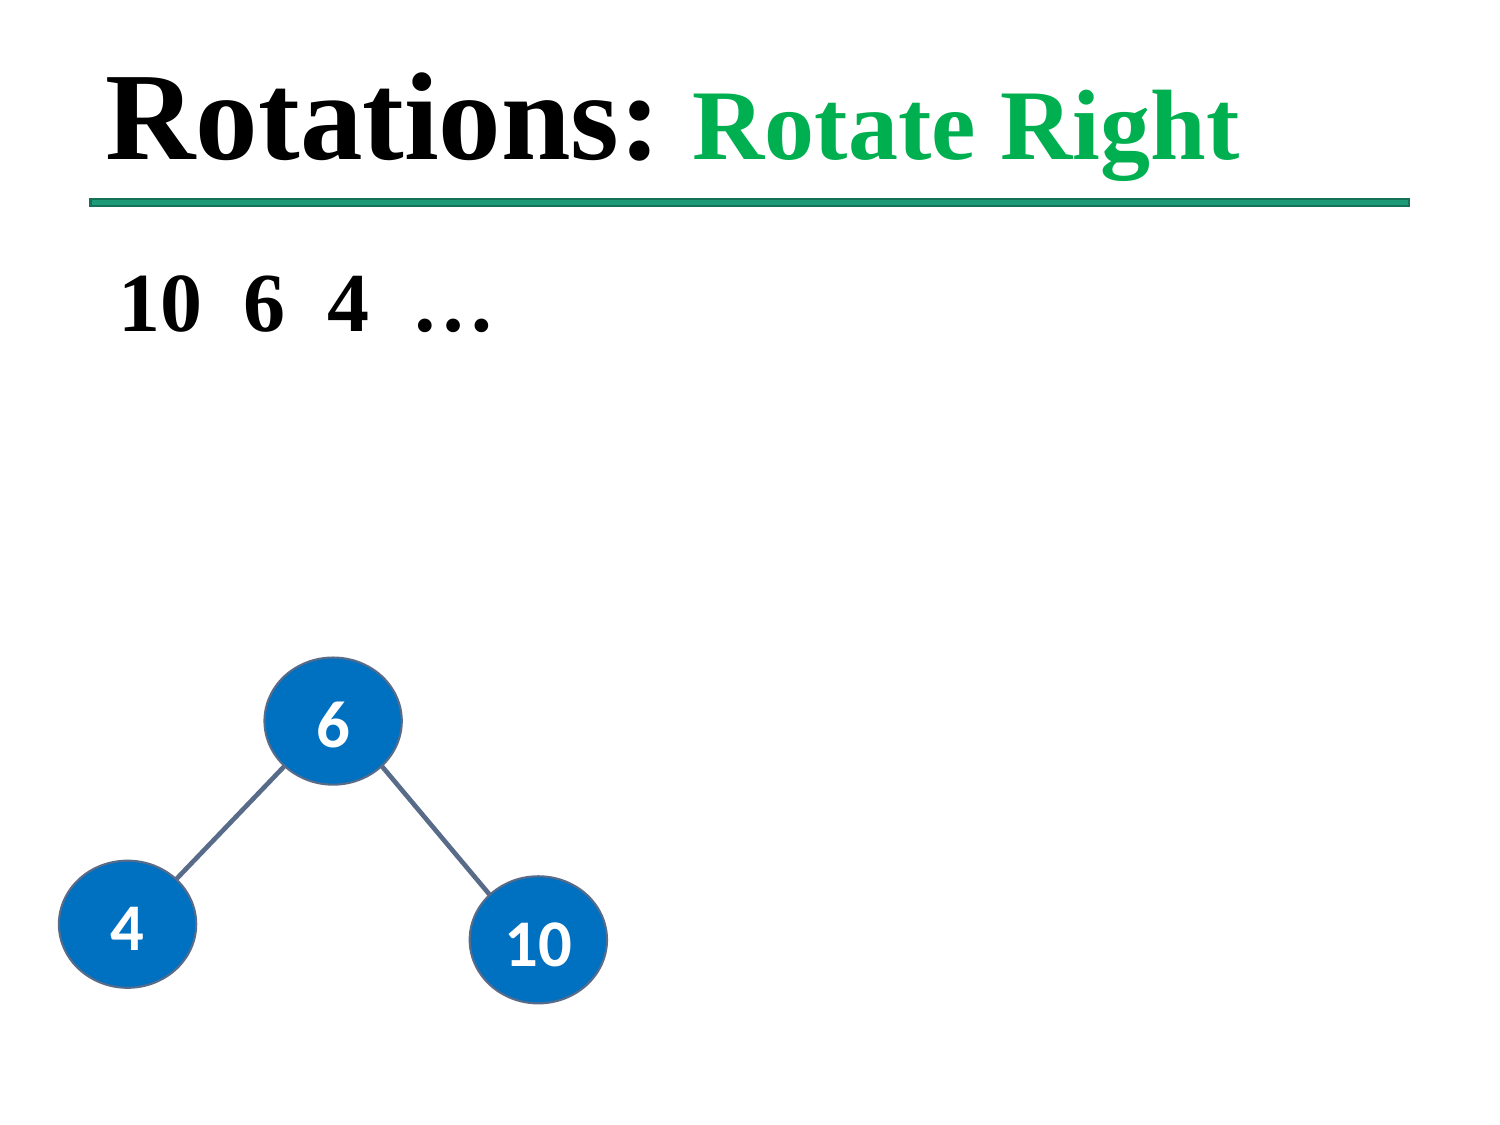

# Rotations: Rotate Right

10  6  4  …
6
4
10